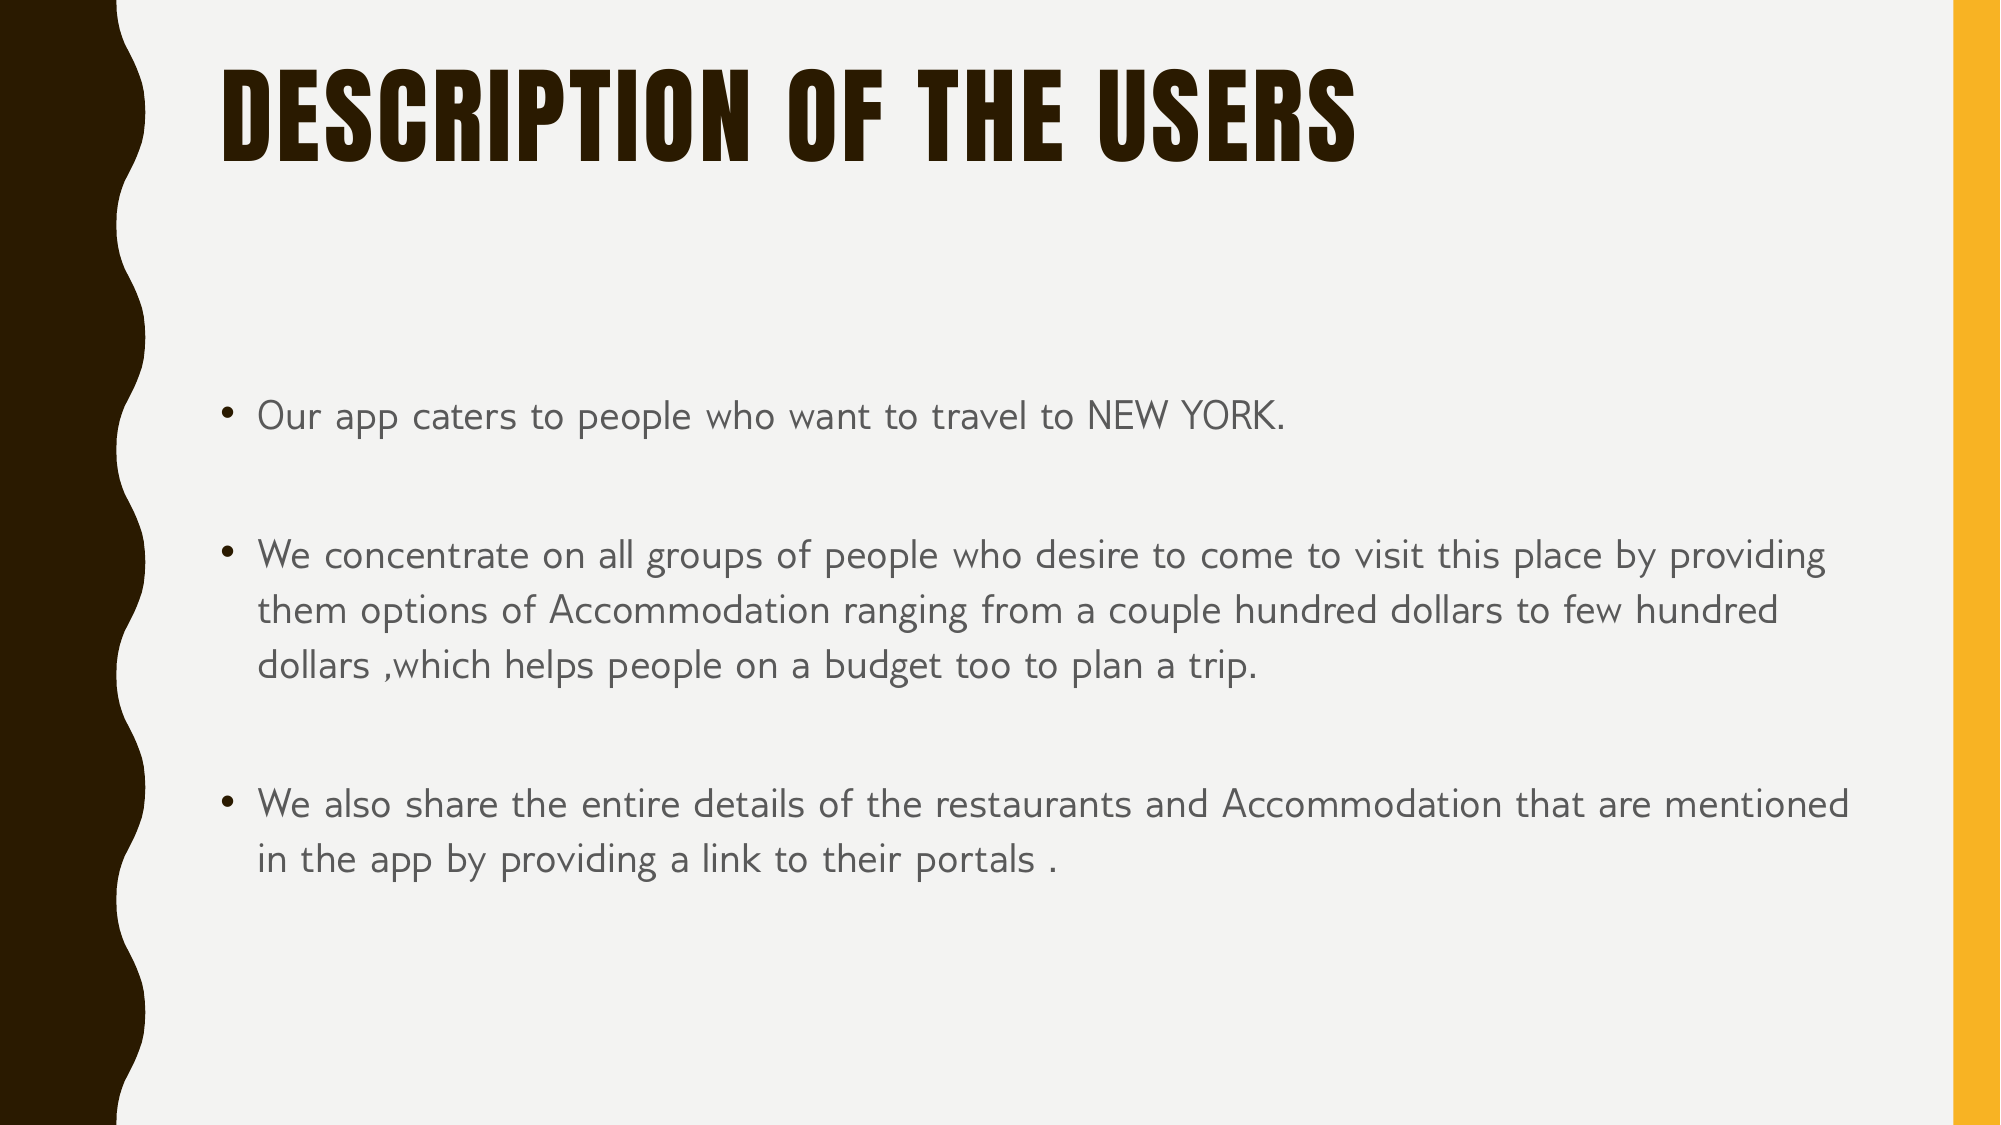

# Description of the users
Our app caters to people who want to travel to NEW YORK.

We concentrate on all groups of people who desire to come to visit this place by providing them options of Accommodation ranging from a couple hundred dollars to few hundred dollars ,which helps people on a budget too to plan a trip.

We also share the entire details of the restaurants and Accommodation that are mentioned in the app by providing a link to their portals .